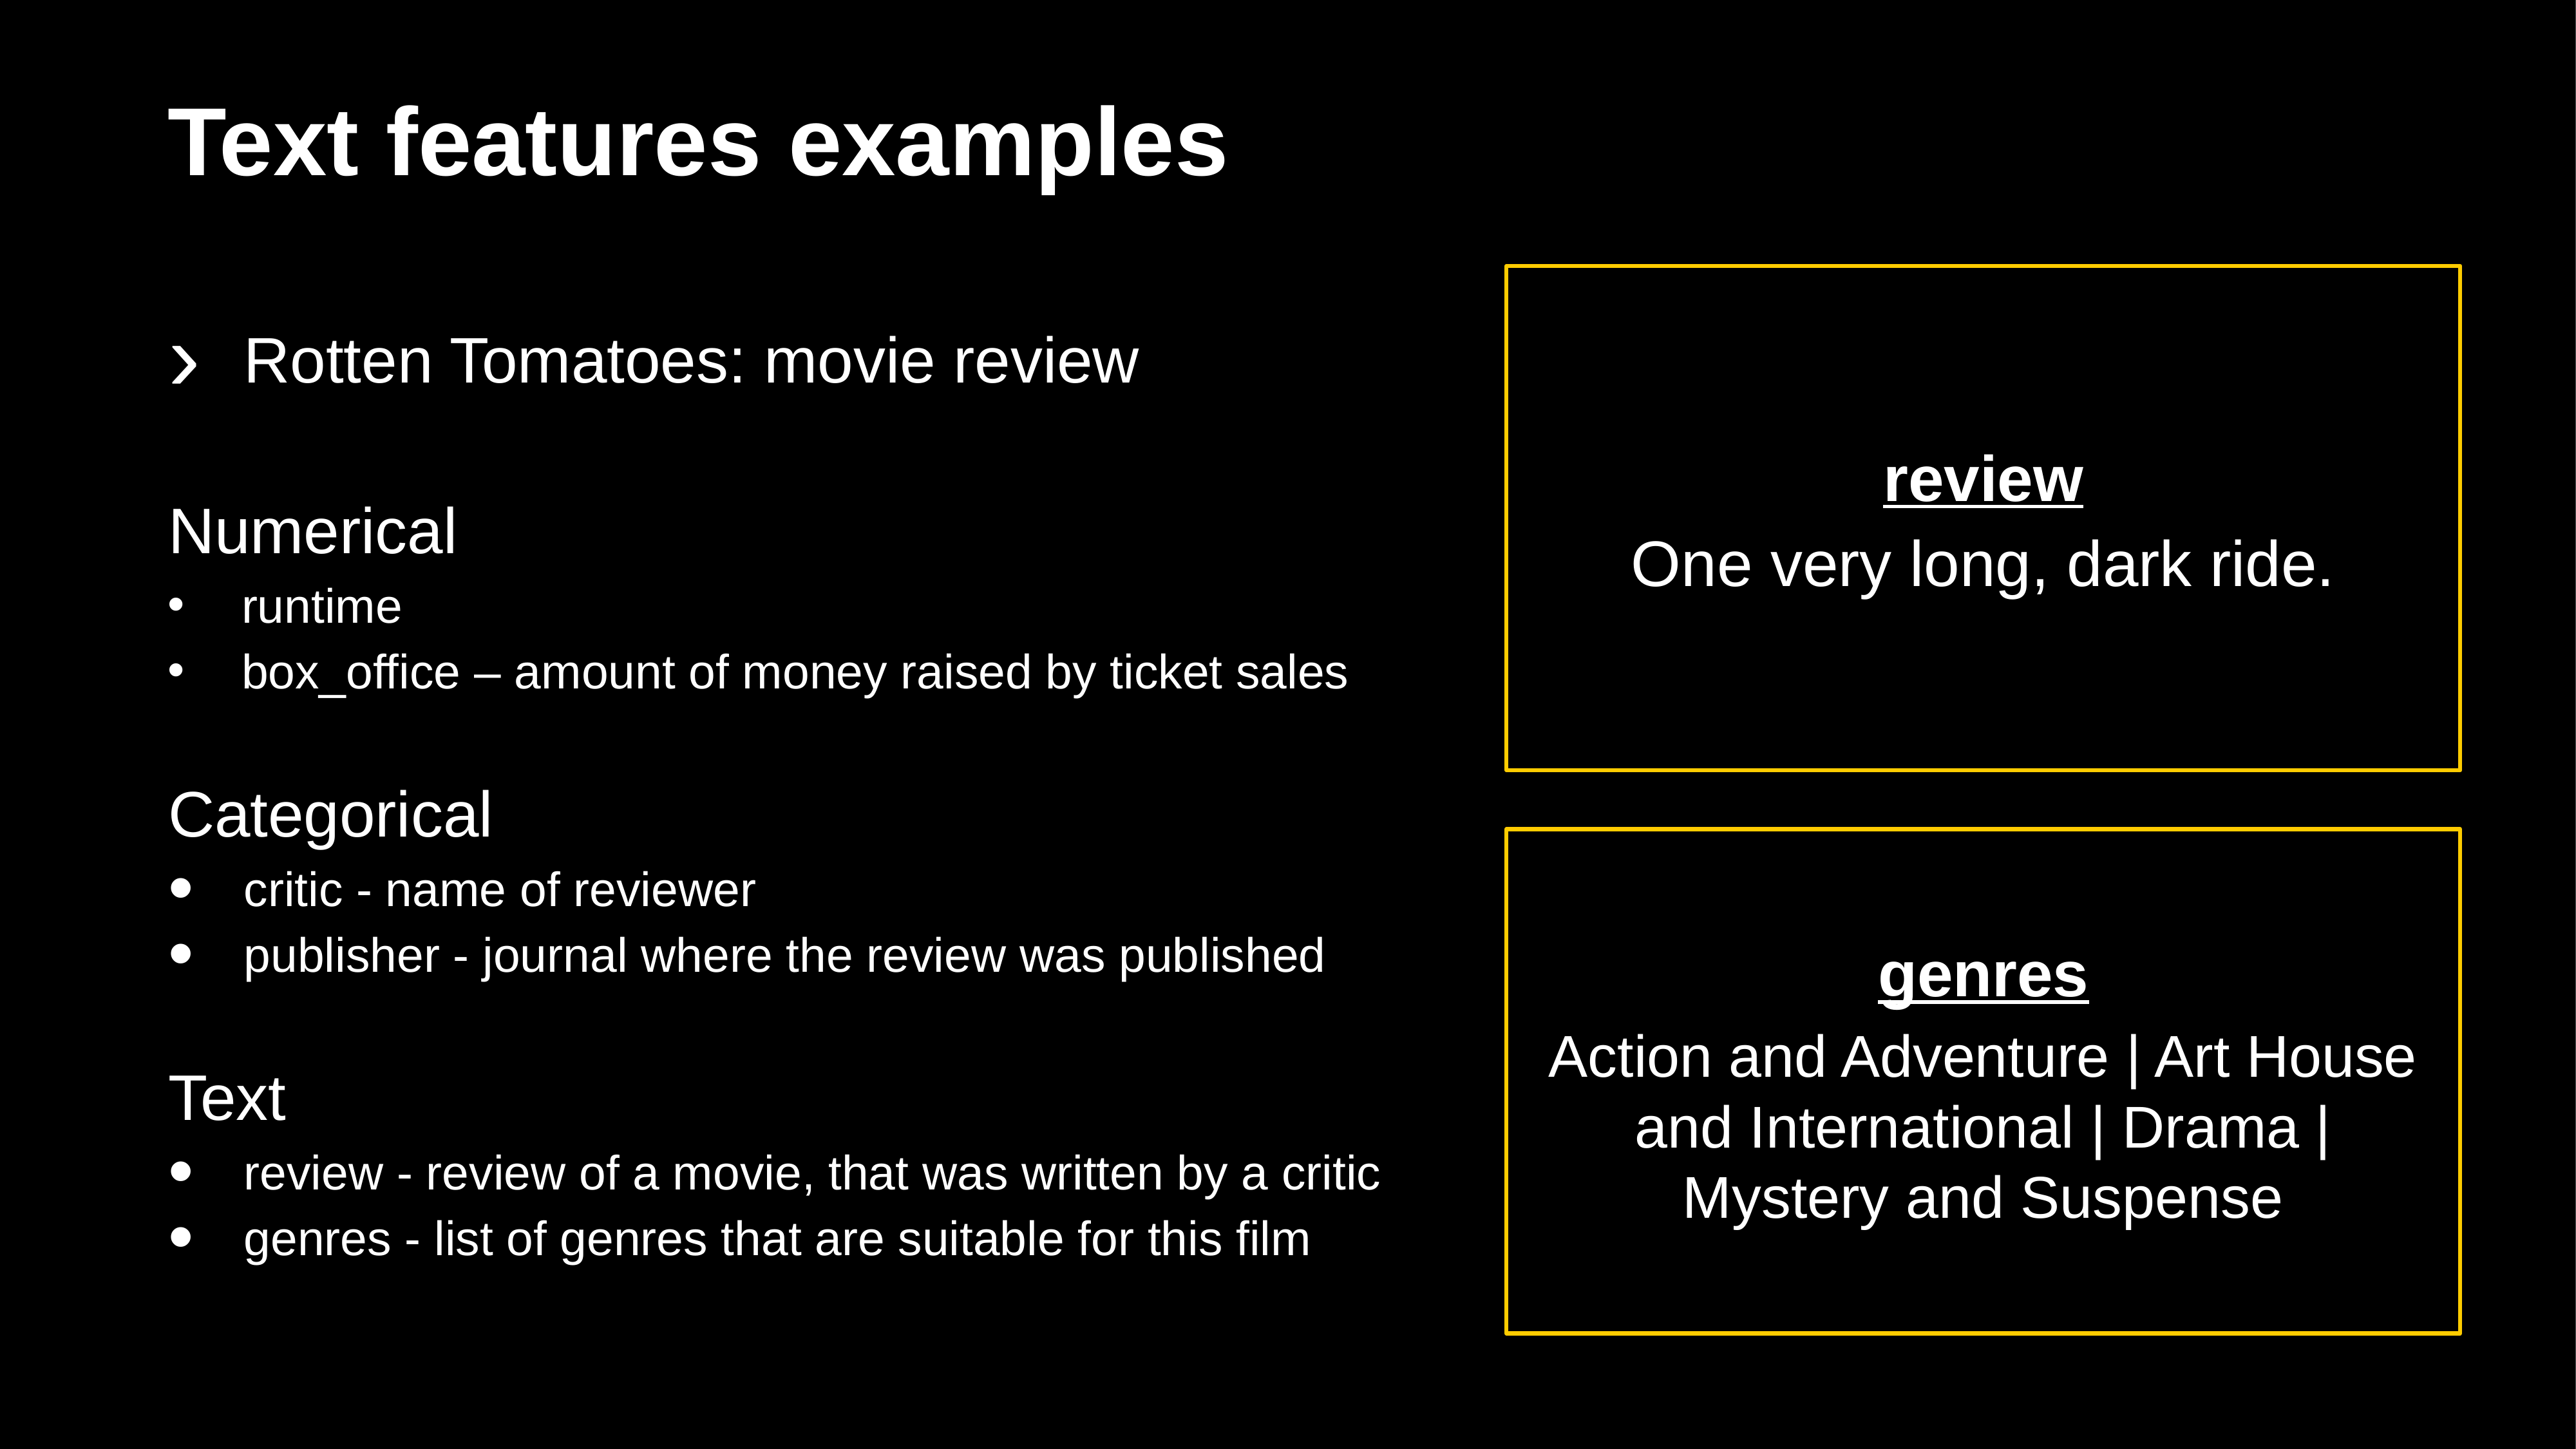

# Text features examples
Rotten Tomatoes: movie review

Numerical
 runtime
 box_office – amount of money raised by ticket sales

Categorical
critic - name of reviewer
publisher - journal where the review was published

Text
review - review of a movie, that was written by a critic
genres - list of genres that are suitable for this film

review
One very long, dark ride.

genres
Action and Adventure | Art House and International | Drama | Mystery and Suspense